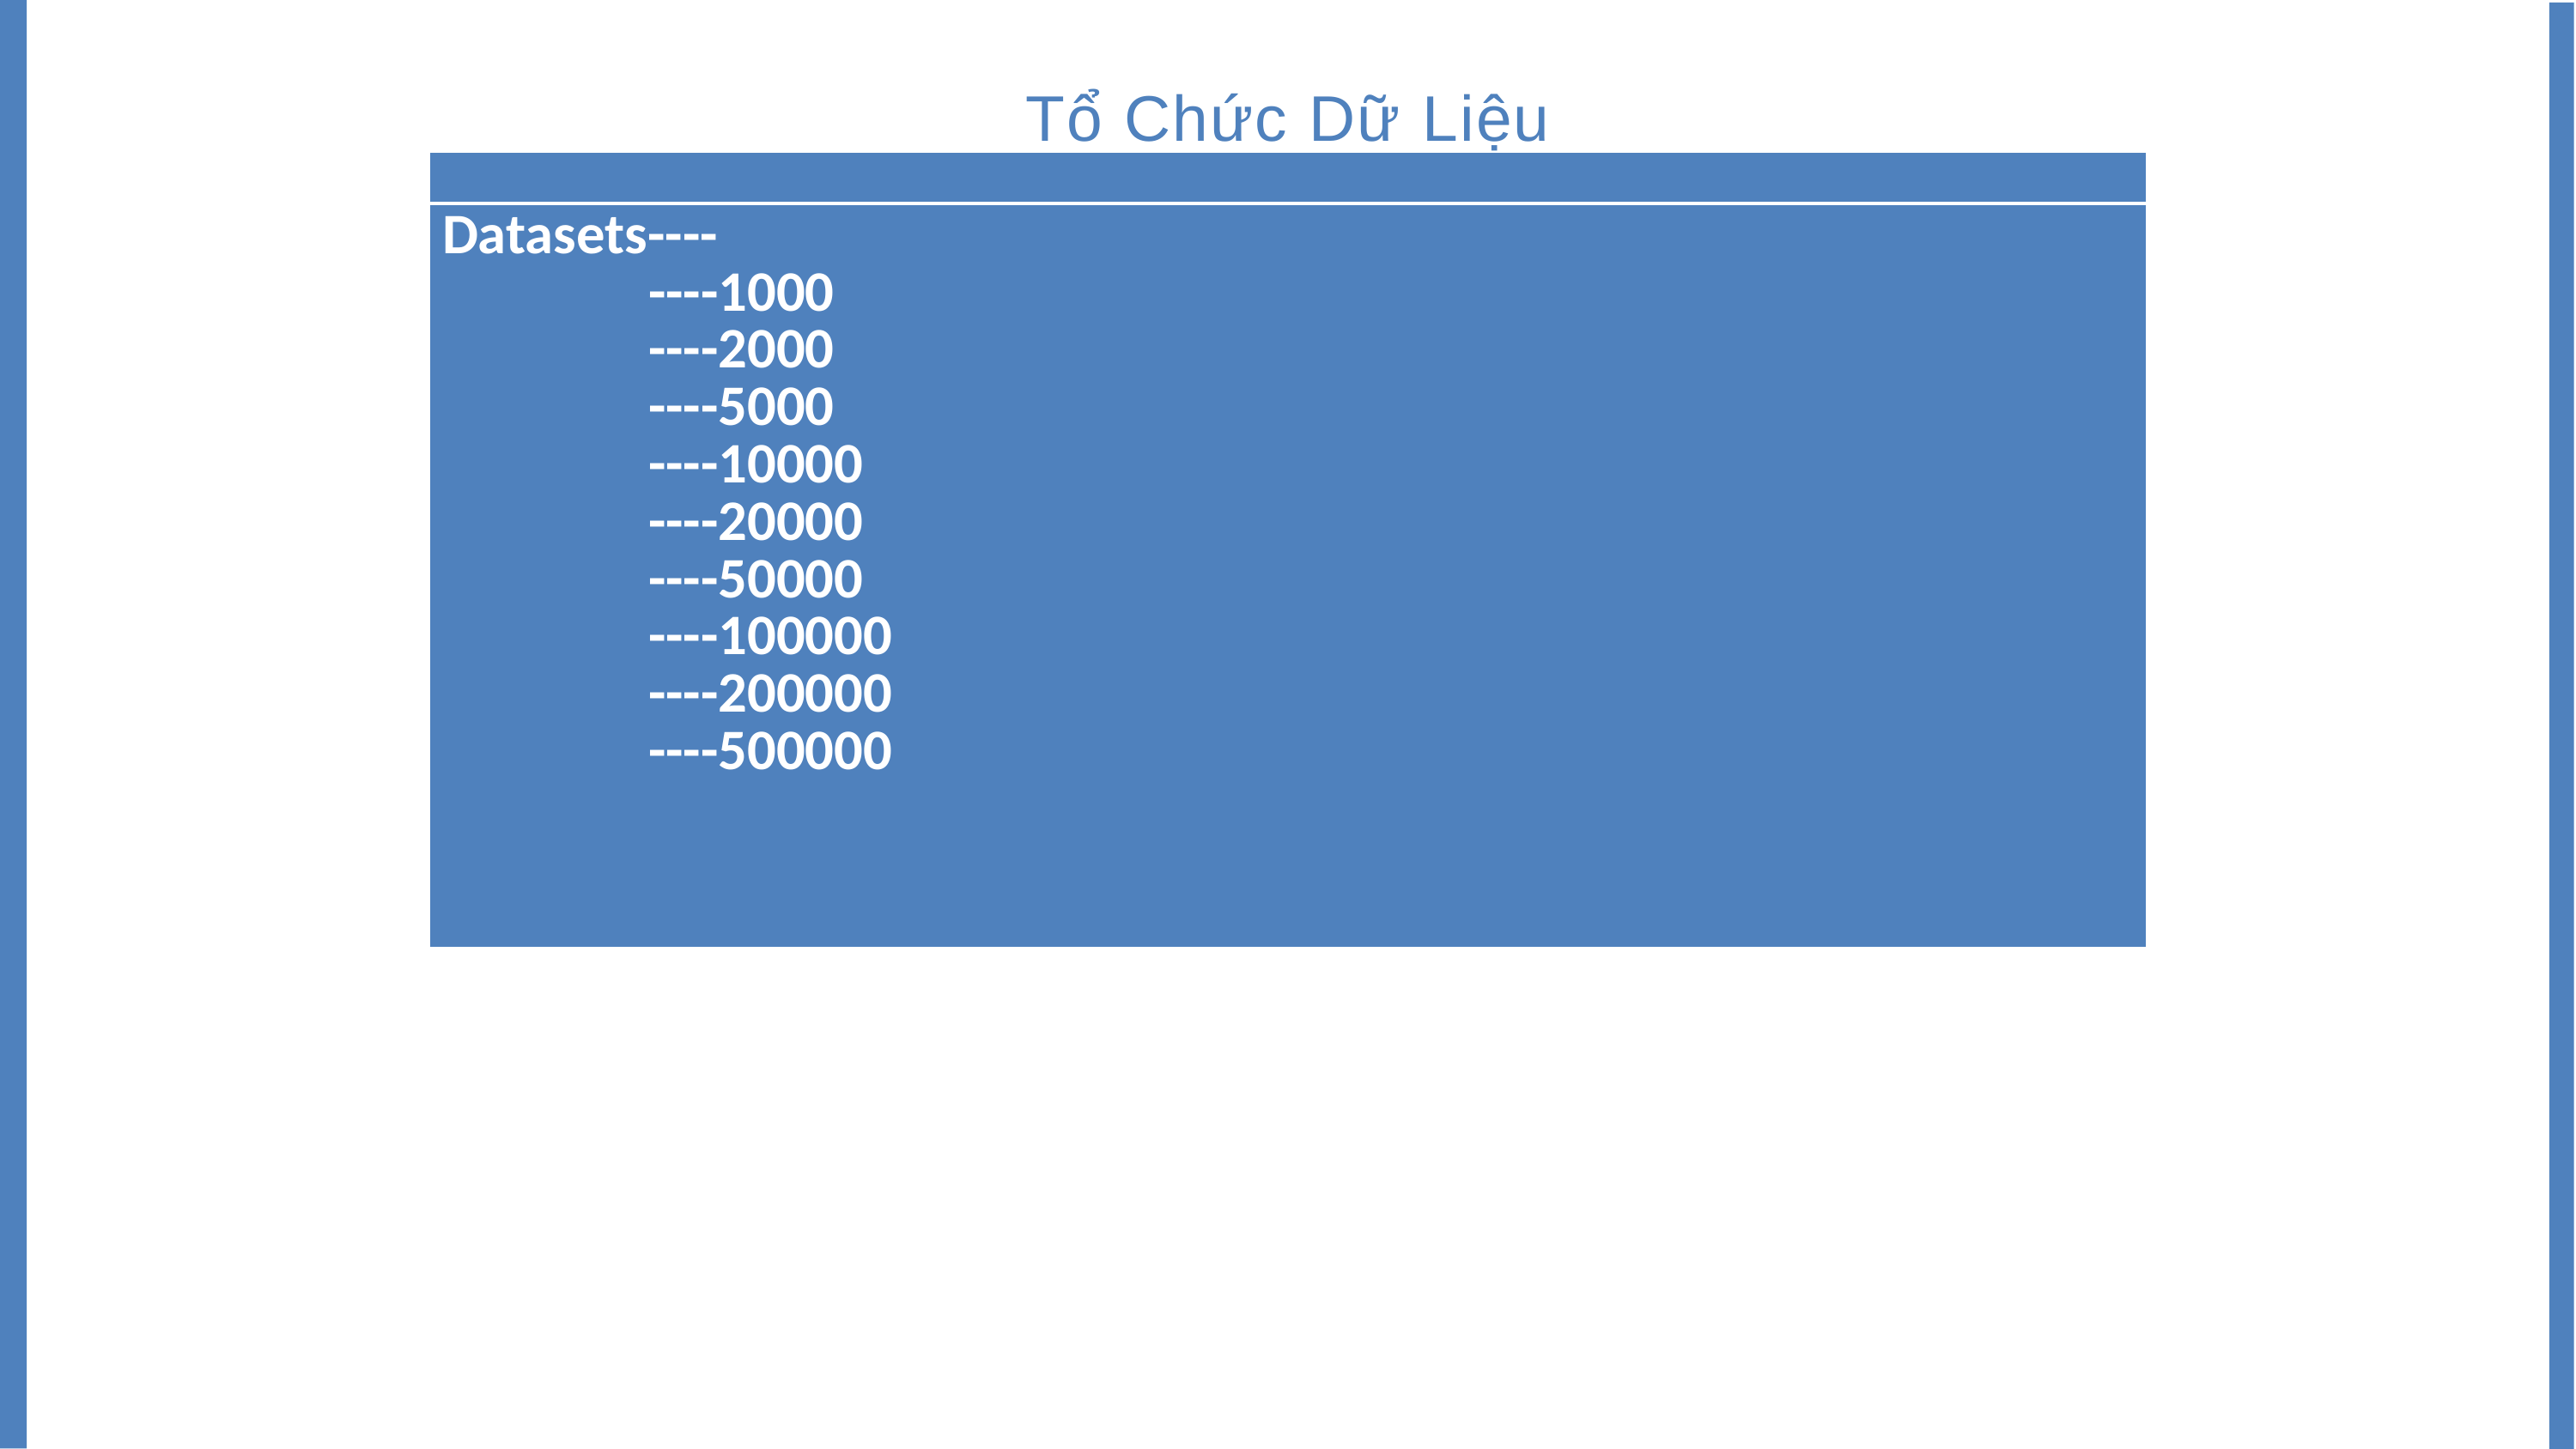

Tổ Chức Dữ Liệu
|  |
| --- |
| Datasets---- ----1000 ----2000 ----5000 ----10000 ----20000 ----50000 ----100000 ----200000 ----500000 |
| --- |